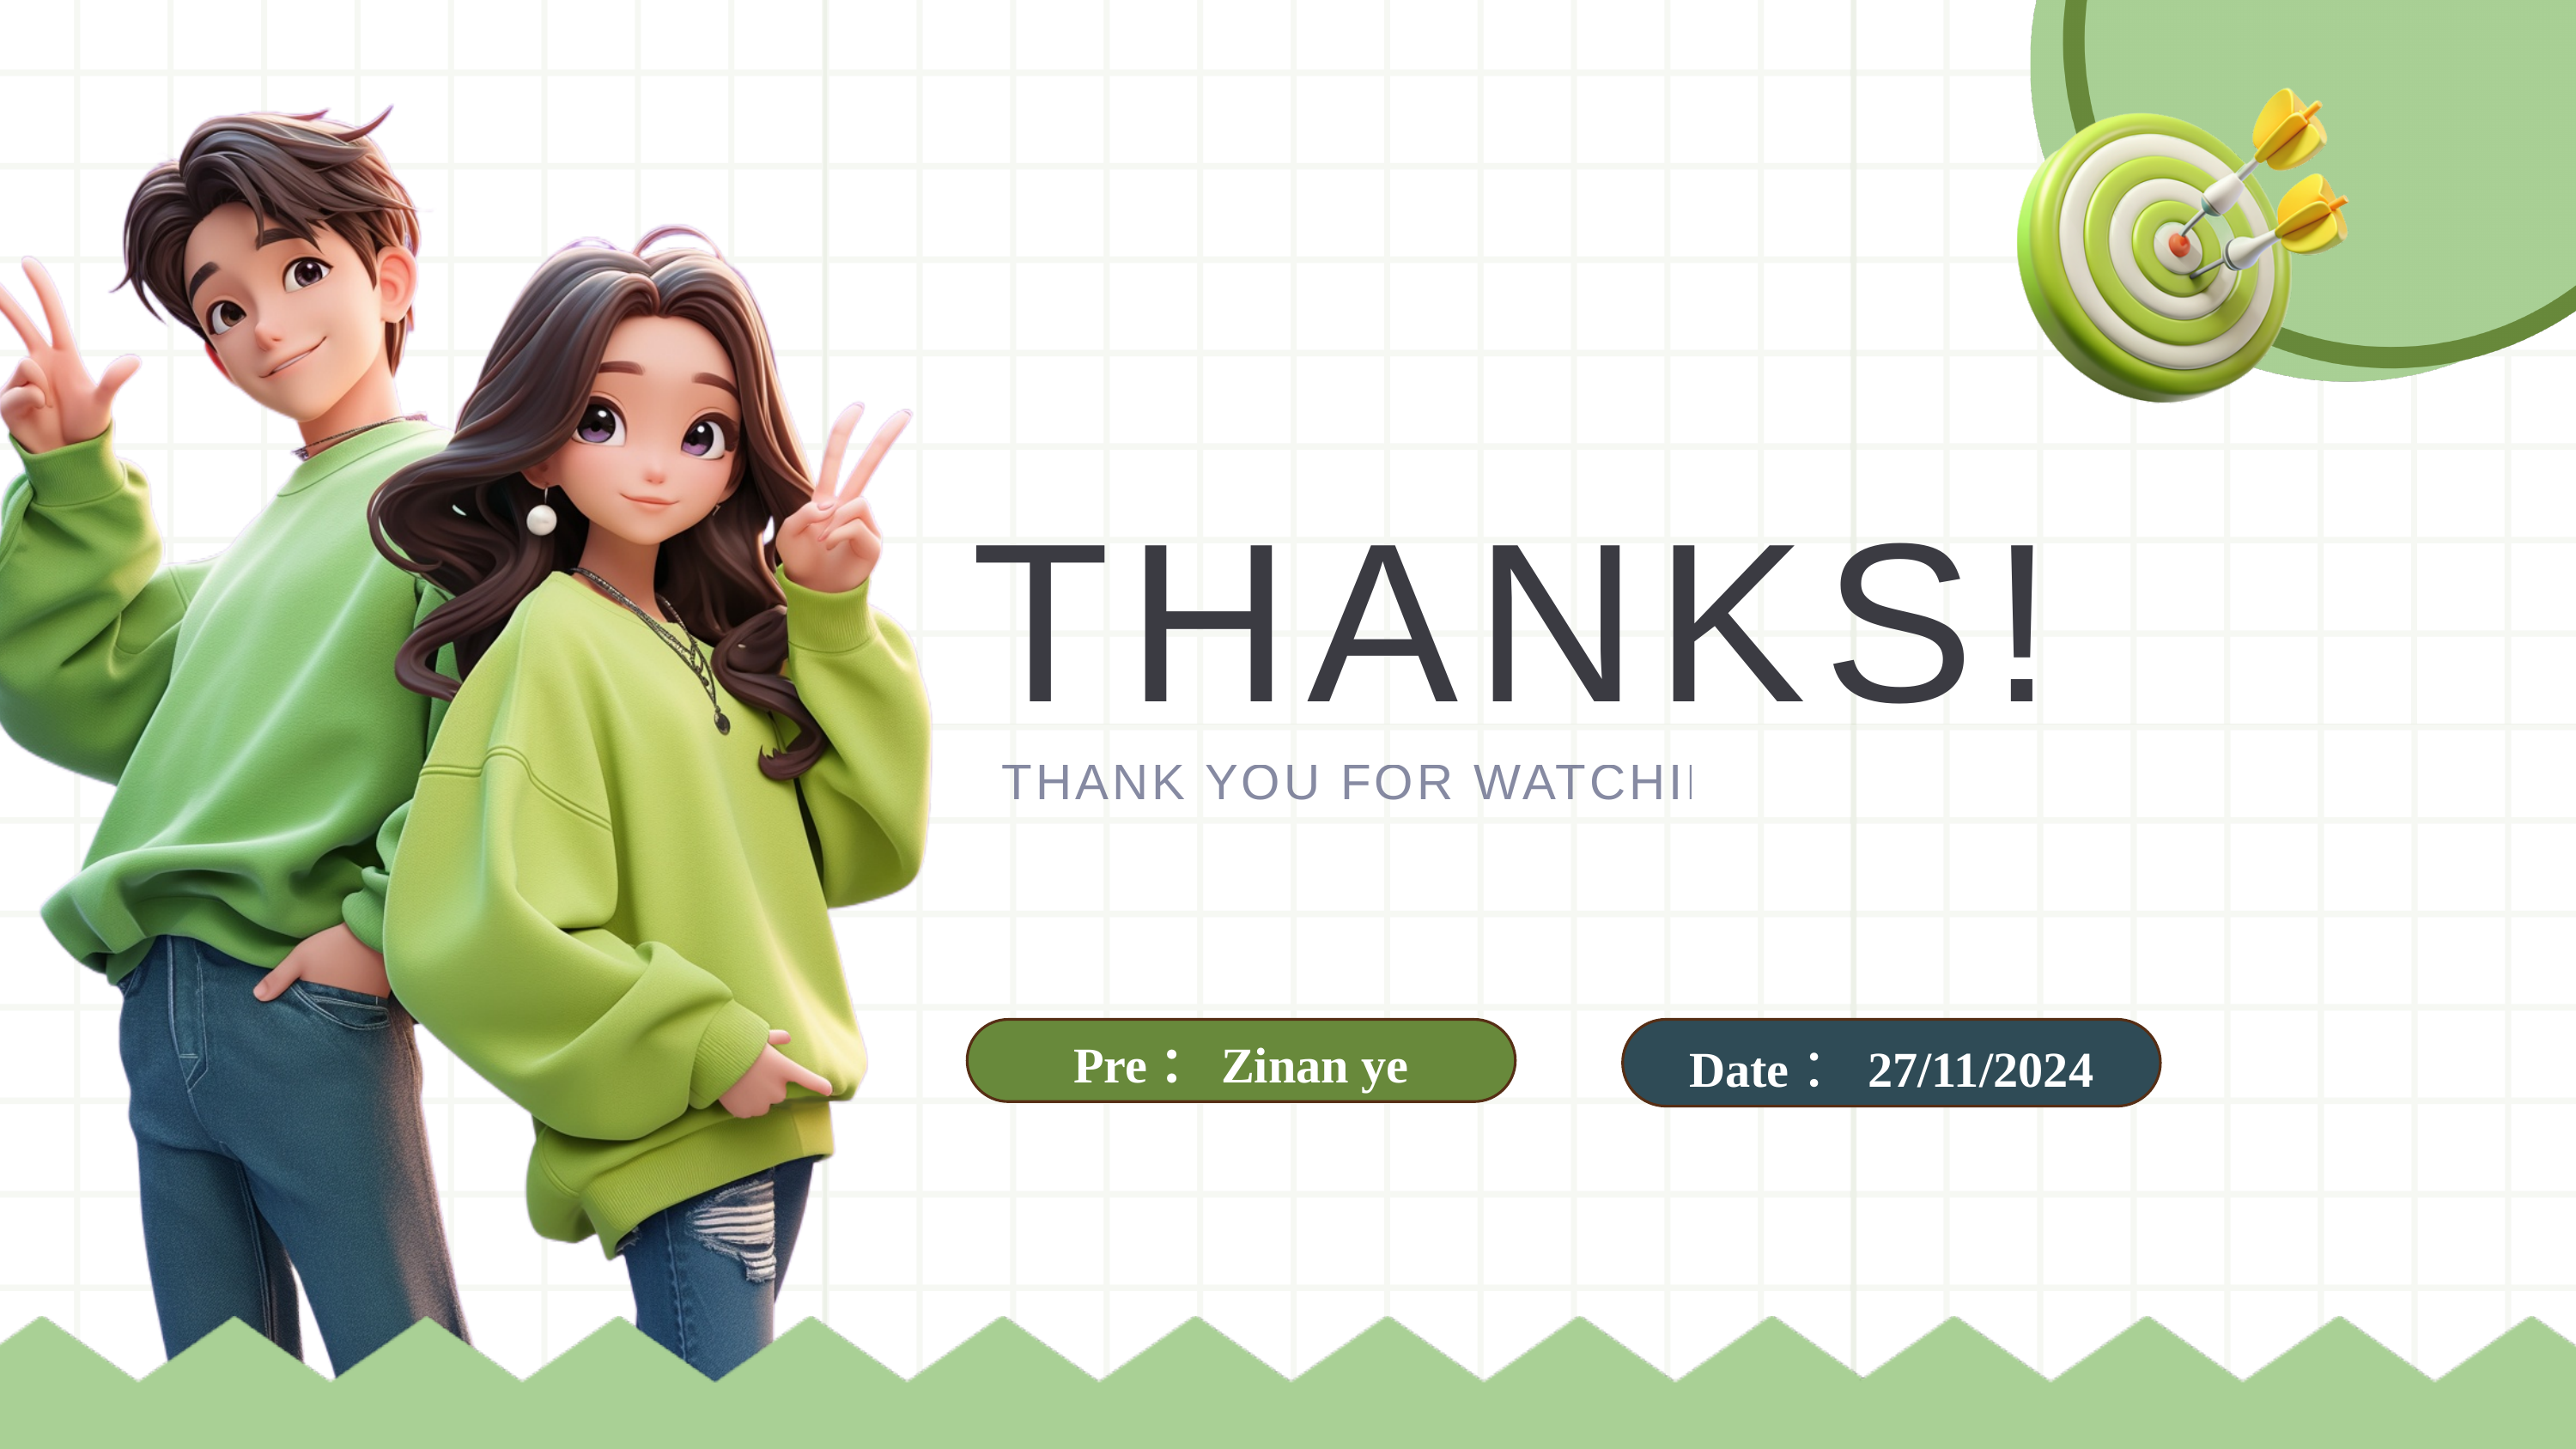

THANKS!
THANK YOU FOR WATCHING

Pre：Zinan ye

Date：27/11/2024